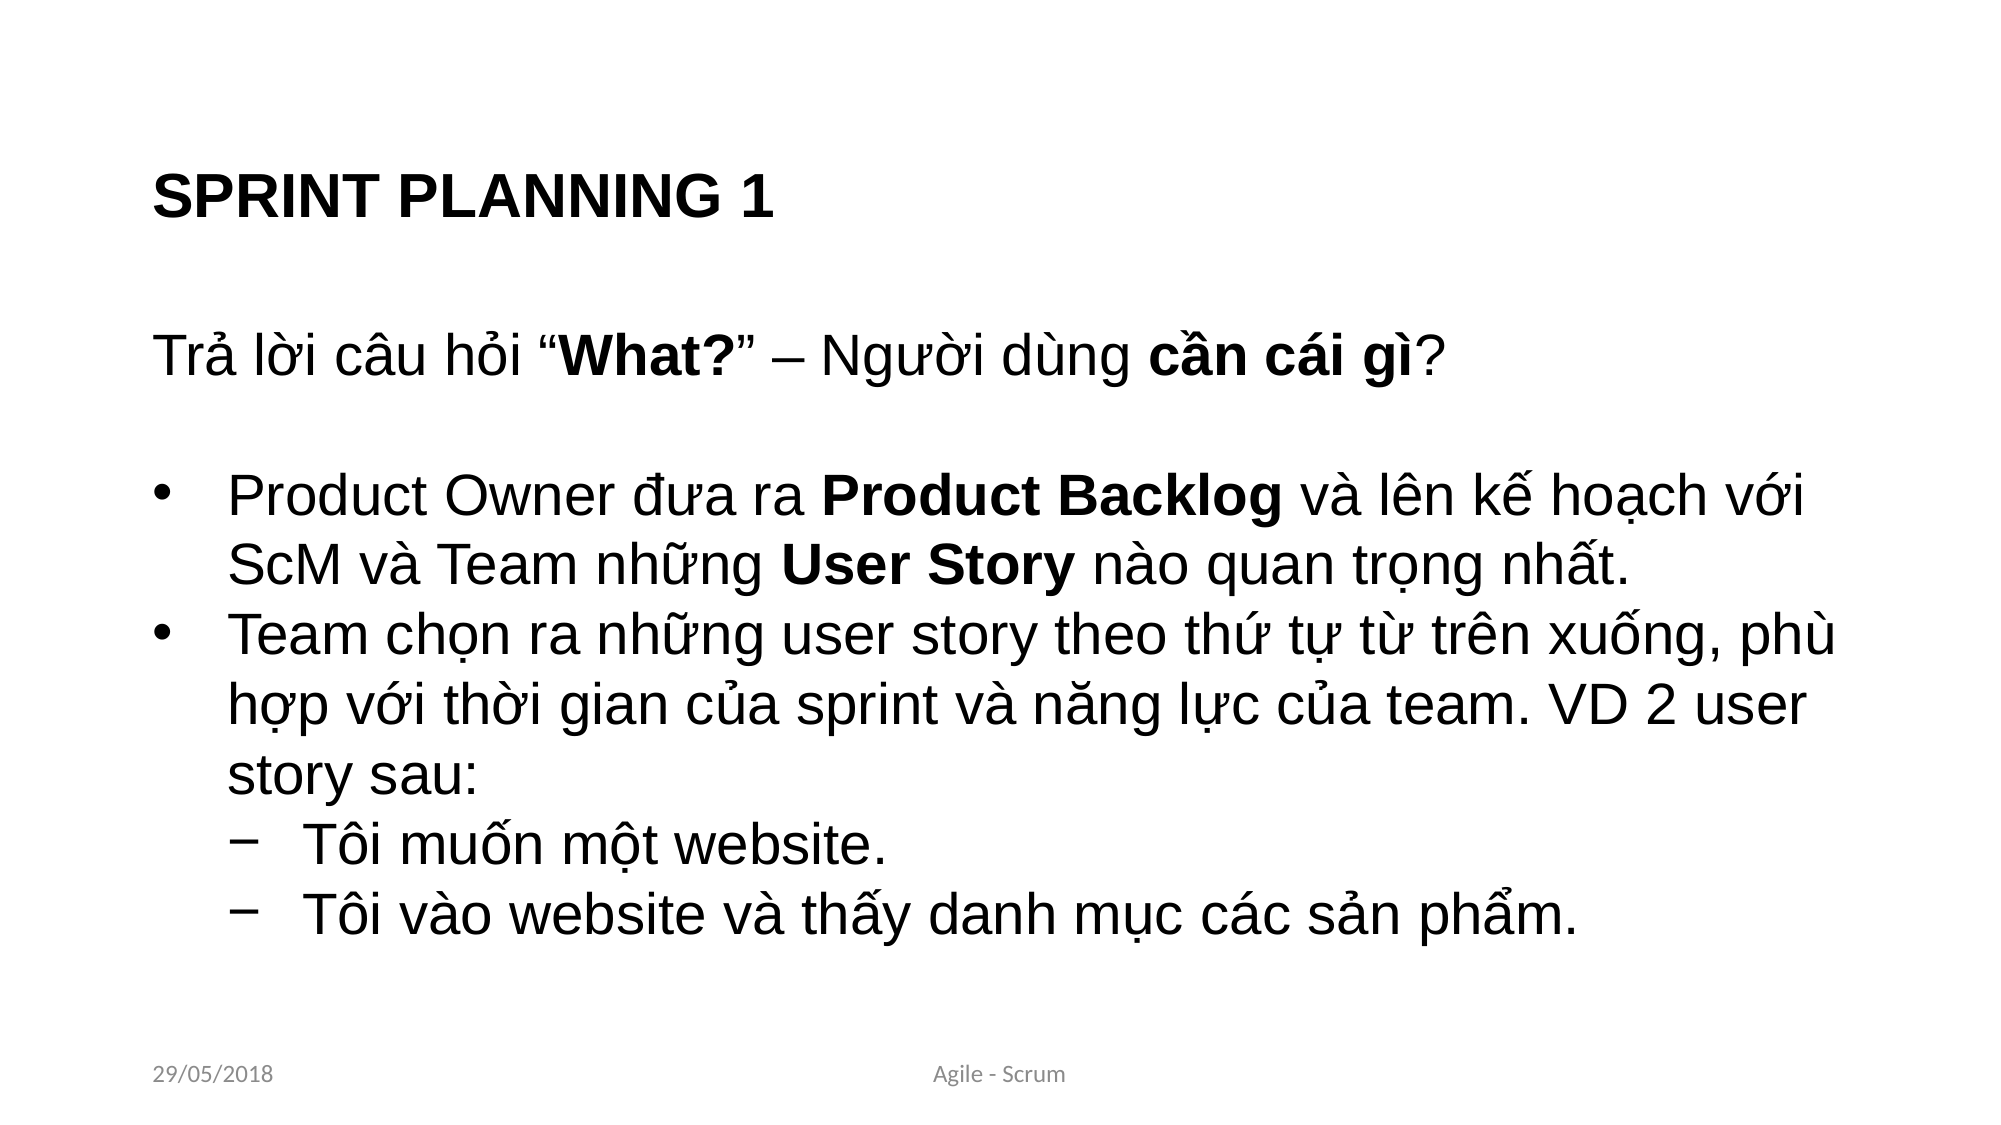

SPRINT PLANNING 1

Trả lời câu hỏi “What?” – Người dùng cần cái gì?

Product Owner đưa ra Product Backlog và lên kế hoạch với ScM và Team những User Story nào quan trọng nhất.
Team chọn ra những user story theo thứ tự từ trên xuống, phù hợp với thời gian của sprint và năng lực của team. VD 2 user story sau:
Tôi muốn một website.
Tôi vào website và thấy danh mục các sản phẩm.

29/05/2018
Agile - Scrum